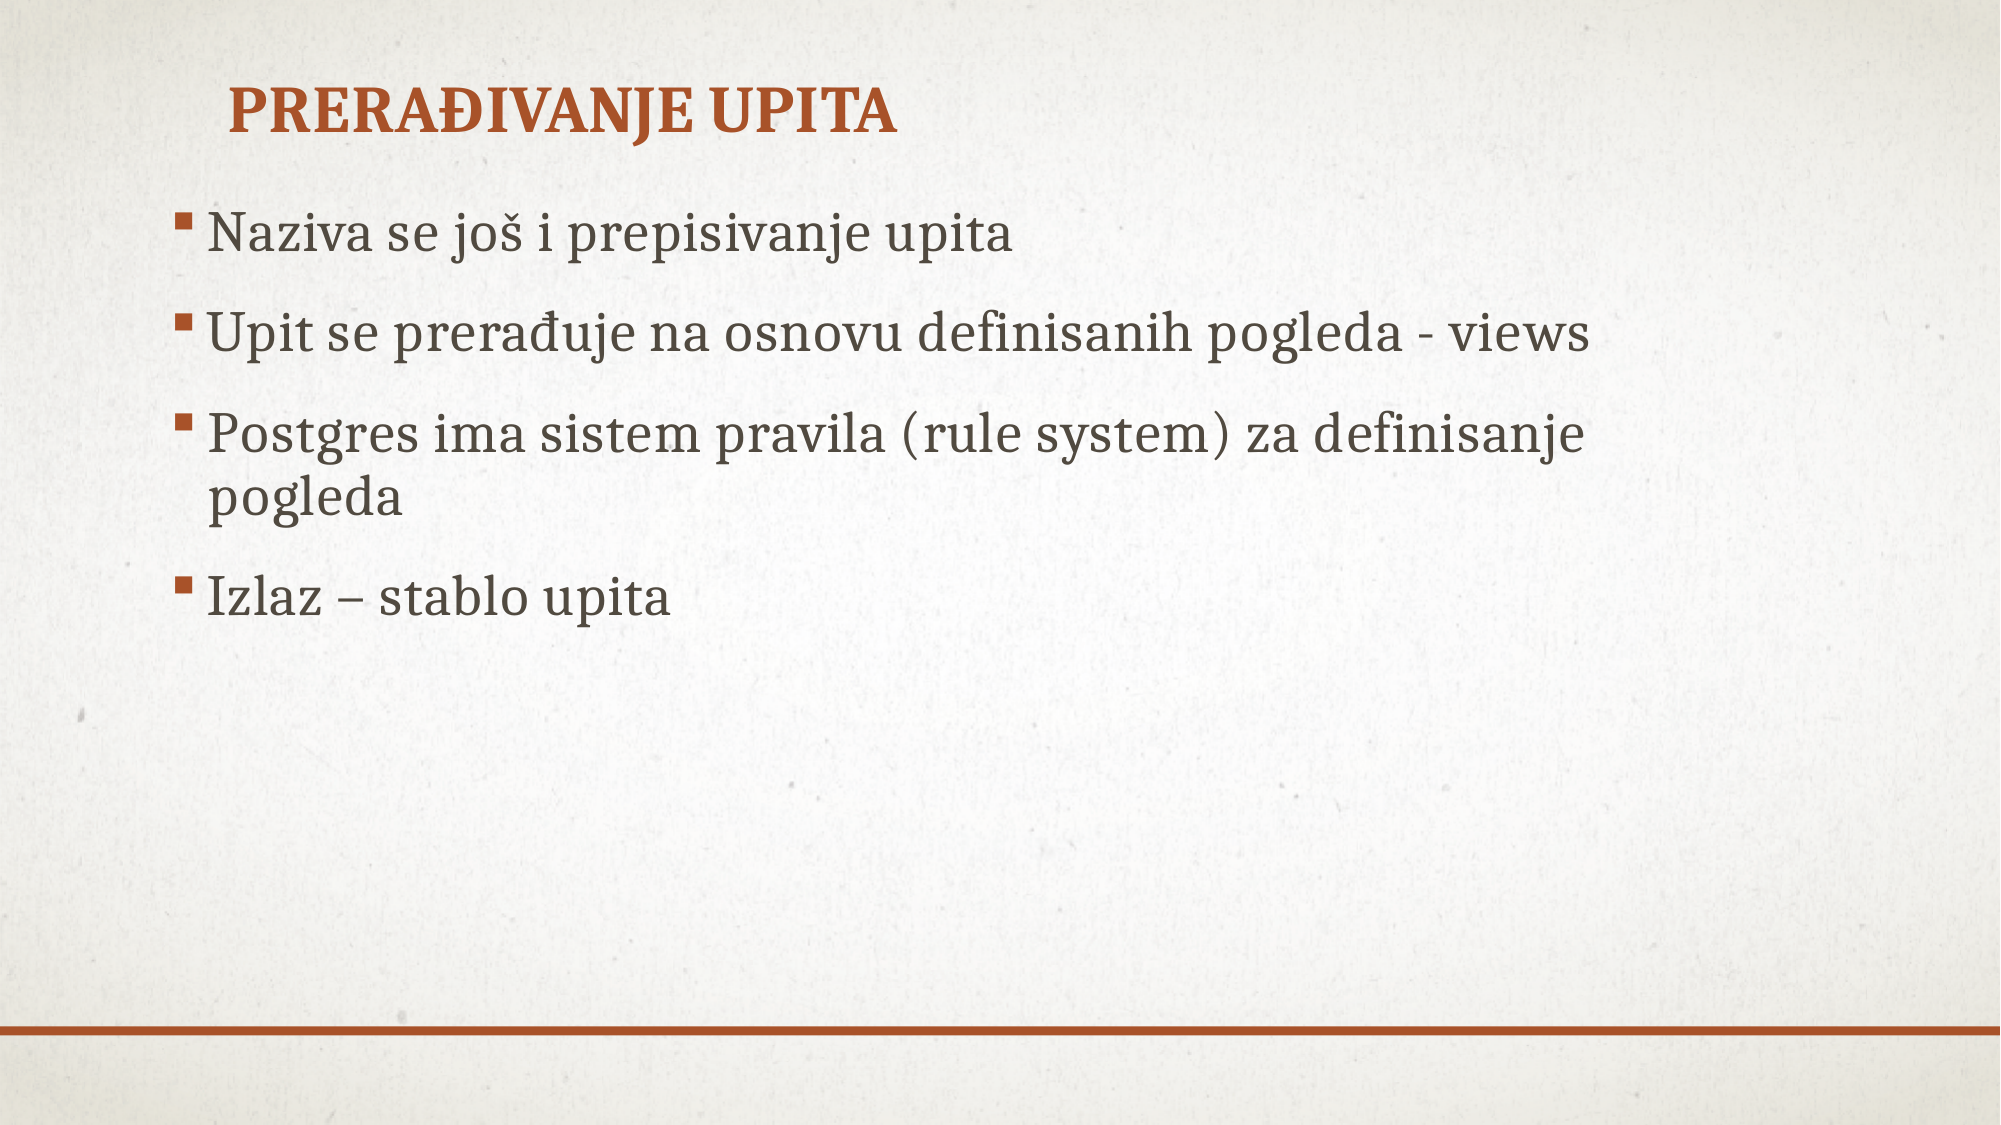

# Prerađivanje upita
Naziva se još i prepisivanje upita
Upit se prerađuje na osnovu definisanih pogleda - views
Postgres ima sistem pravila (rule system) za definisanje pogleda
Izlaz – stablo upita